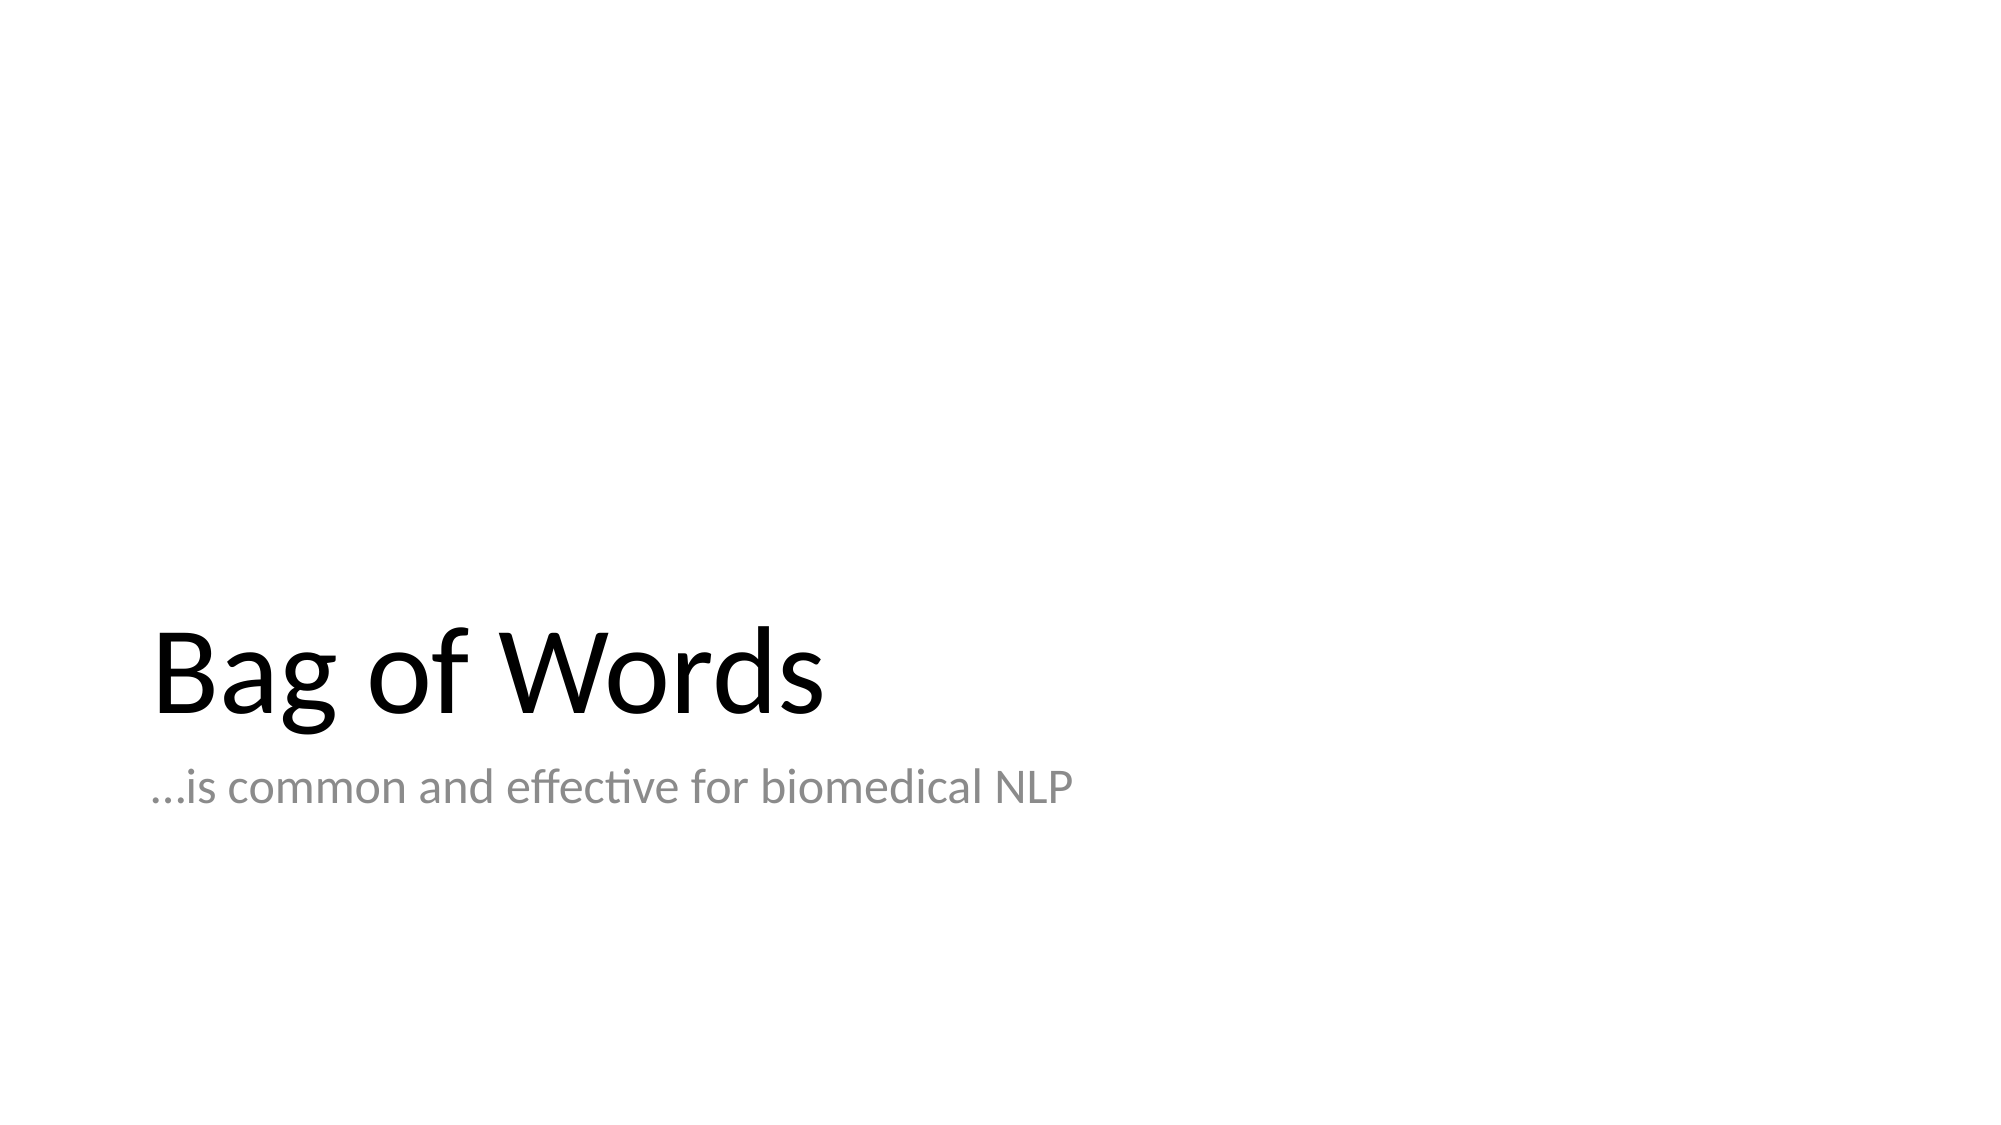

# Bag of Words
…is common and effective for biomedical NLP